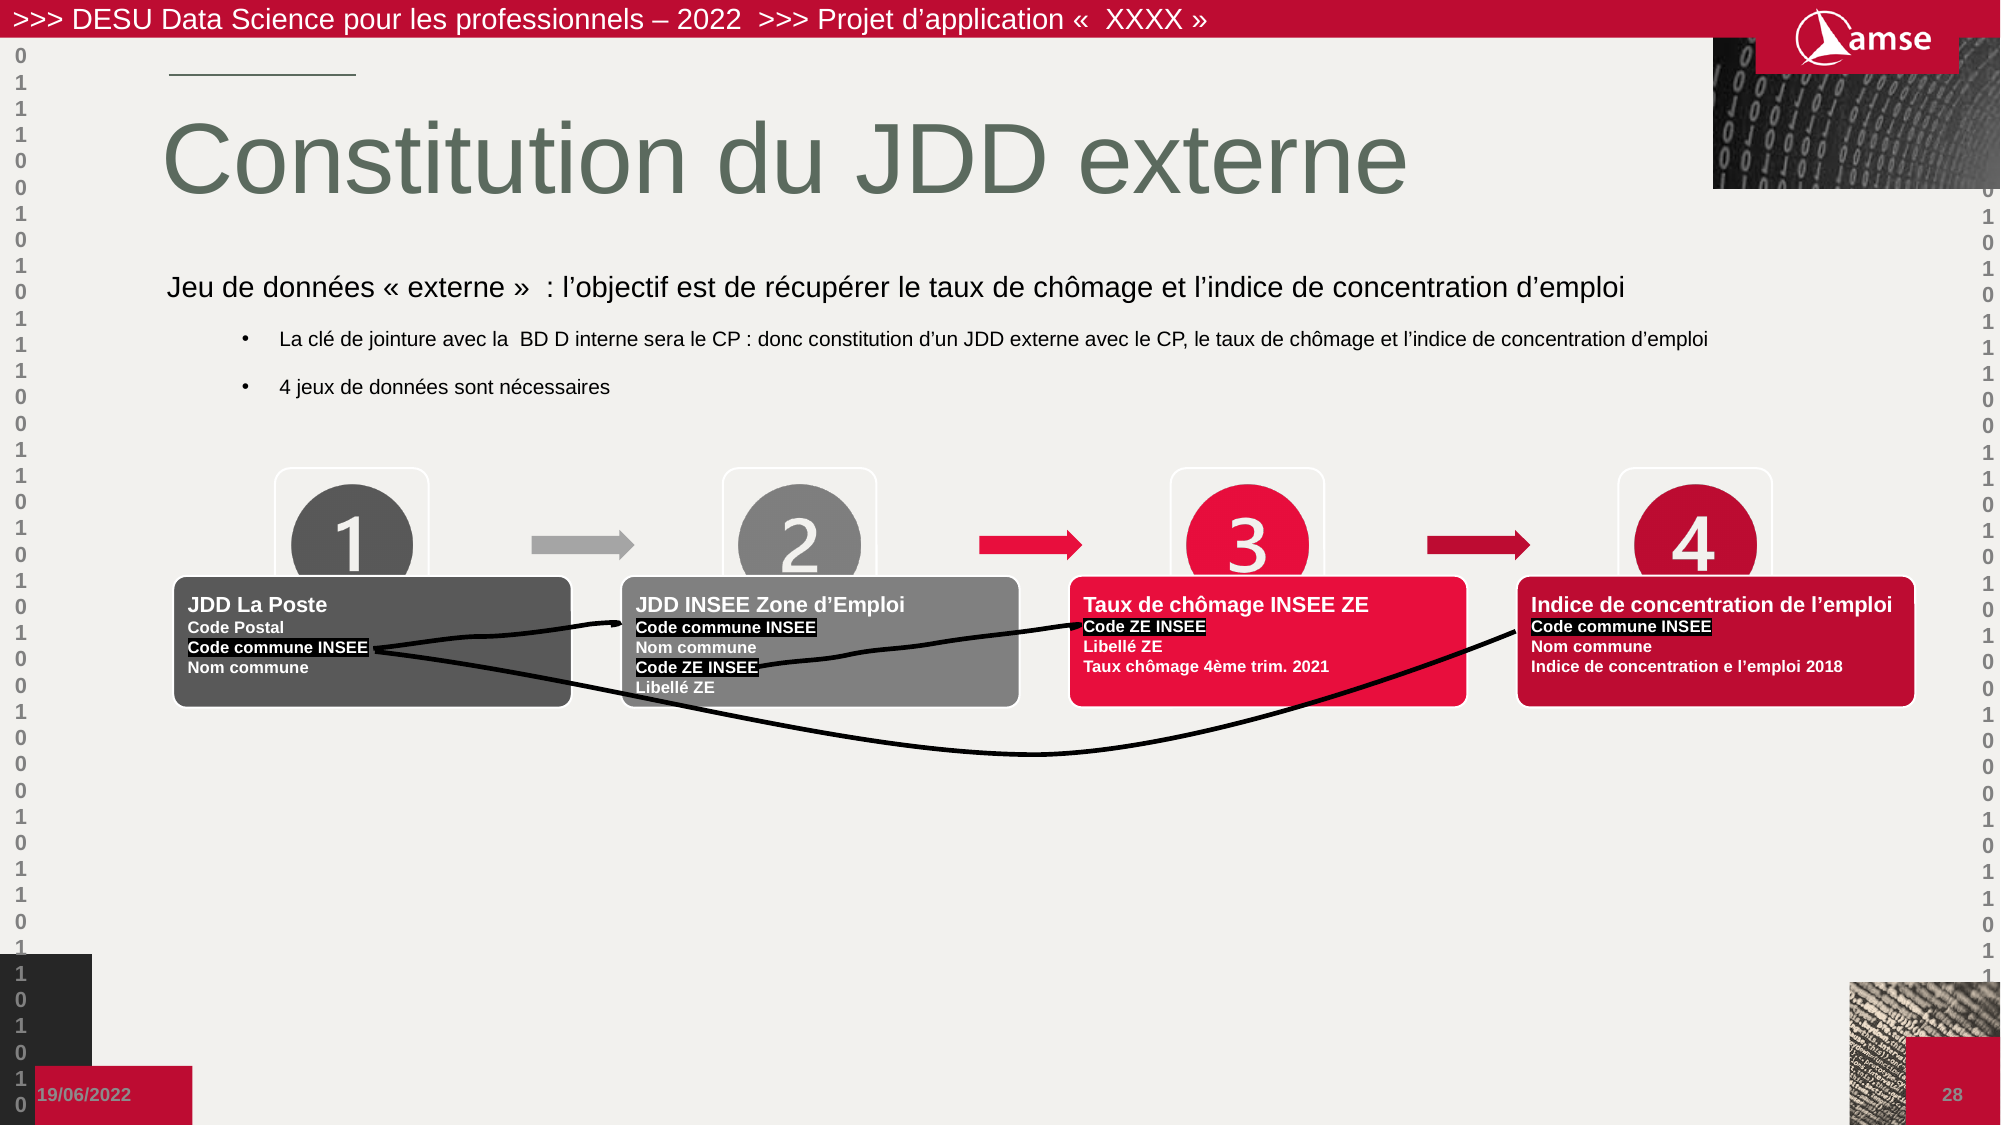

# Constitution du JDD externe
JDD La Poste
Code Postal
Code commune INSEE
Nom commune

JDD INSEE Zone d’Emploi
Code commune INSEE
Nom commune
Code ZE INSEE
Libellé ZE

Taux de chômage INSEE ZE
Code ZE INSEE
Libellé ZE
Taux chômage 4ème trim. 2021

Indice de concentration de l’emploi
Code commune INSEE
Nom commune
Indice de concentration e l’emploi 2018
Jeu de données « externe »  : l’objectif est de récupérer le taux de chômage et l’indice de concentration d’emploi
La clé de jointure avec la  BD D interne sera le CP : donc constitution d’un JDD externe avec le CP, le taux de chômage et l’indice de concentration d’emploi
4 jeux de données sont nécessaires

19/06/2022
28